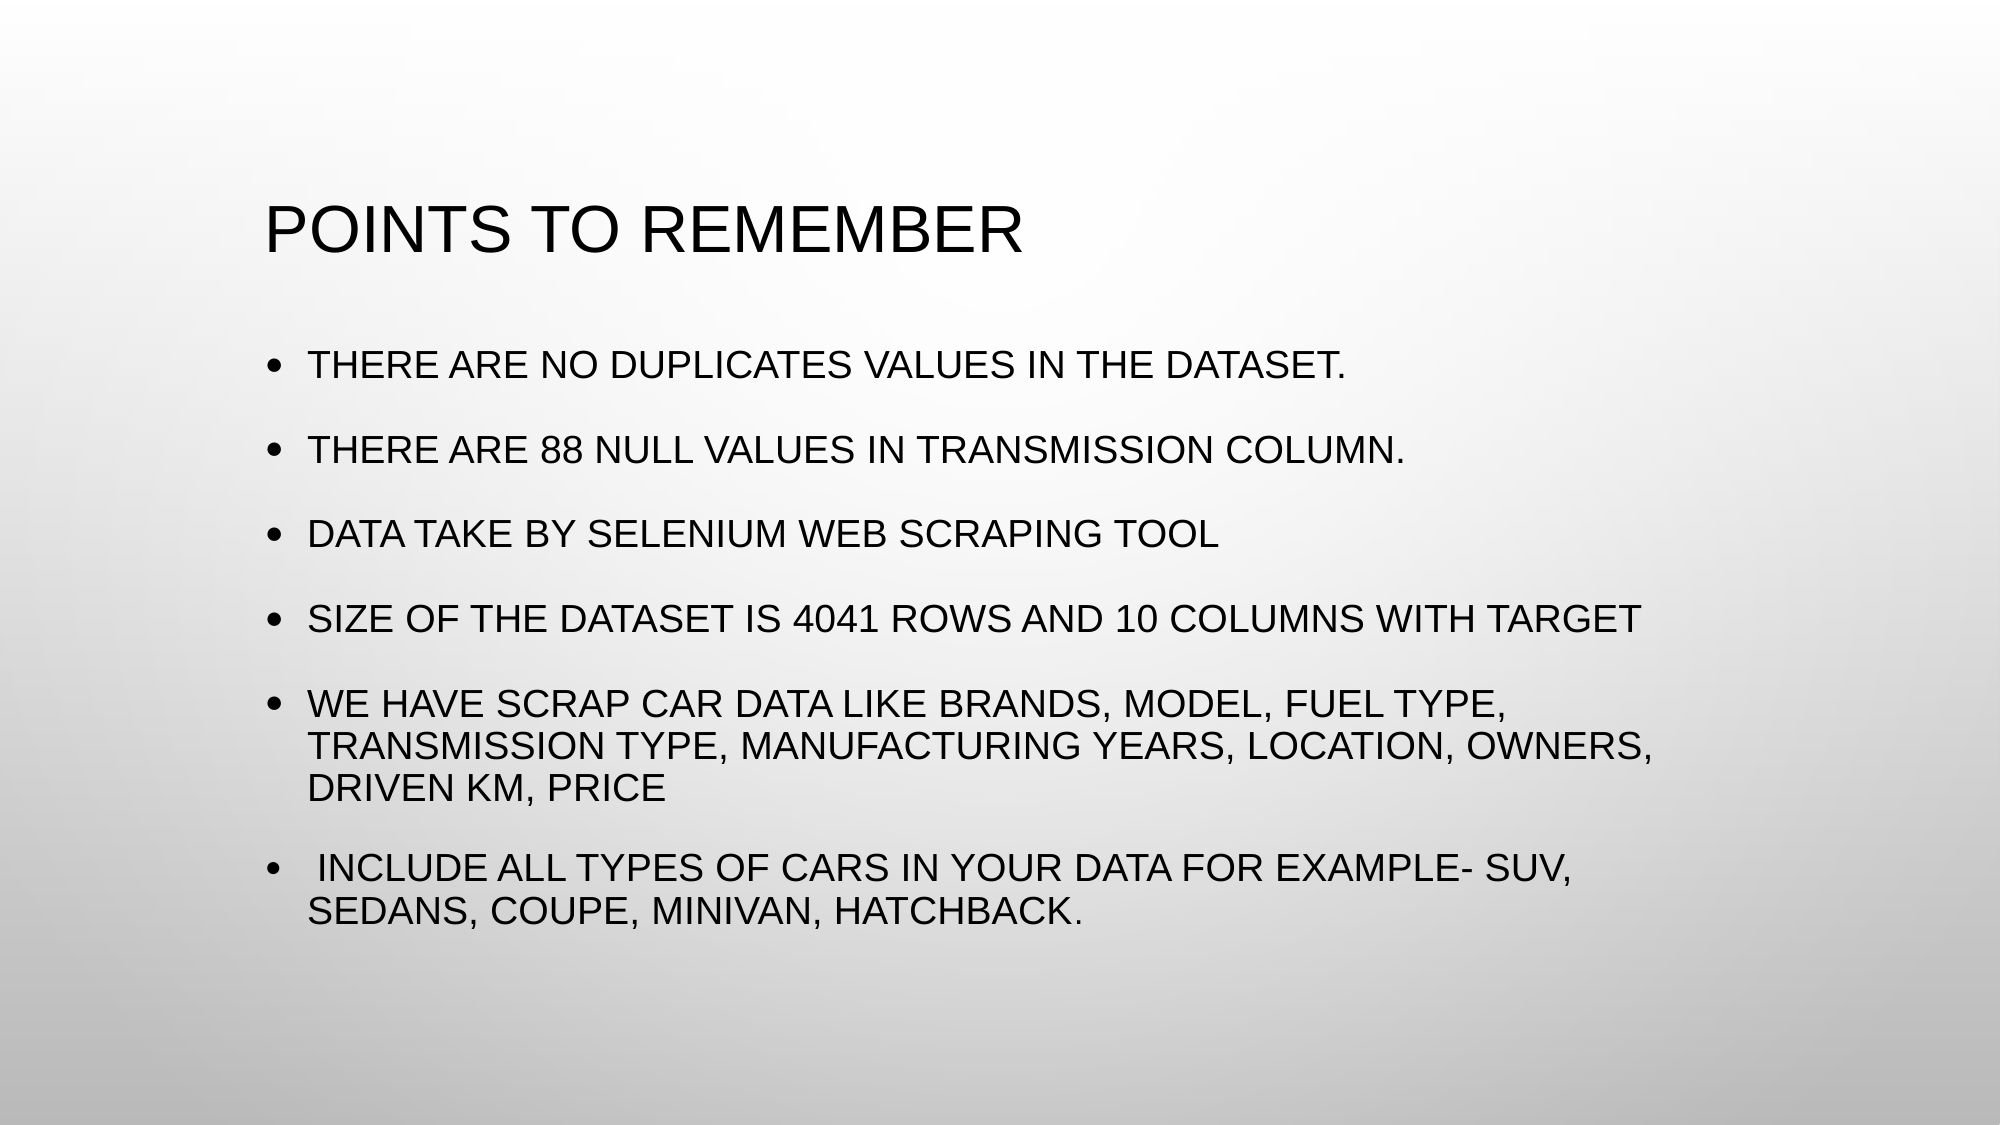

# Points to remember
There are no duplicates values in the dataset.

There are 88 null values in transmission column.

Data take by selenium web scraping tool

Size of the dataset is 4041 rows and 10 columns with target

We have scrap car data like brands, model, fuel type, transmission type, manufacturing years, location, owners, driven km, price

 include all types of cars in your data for example- SUV, Sedans, Coupe, minivan, Hatchback.